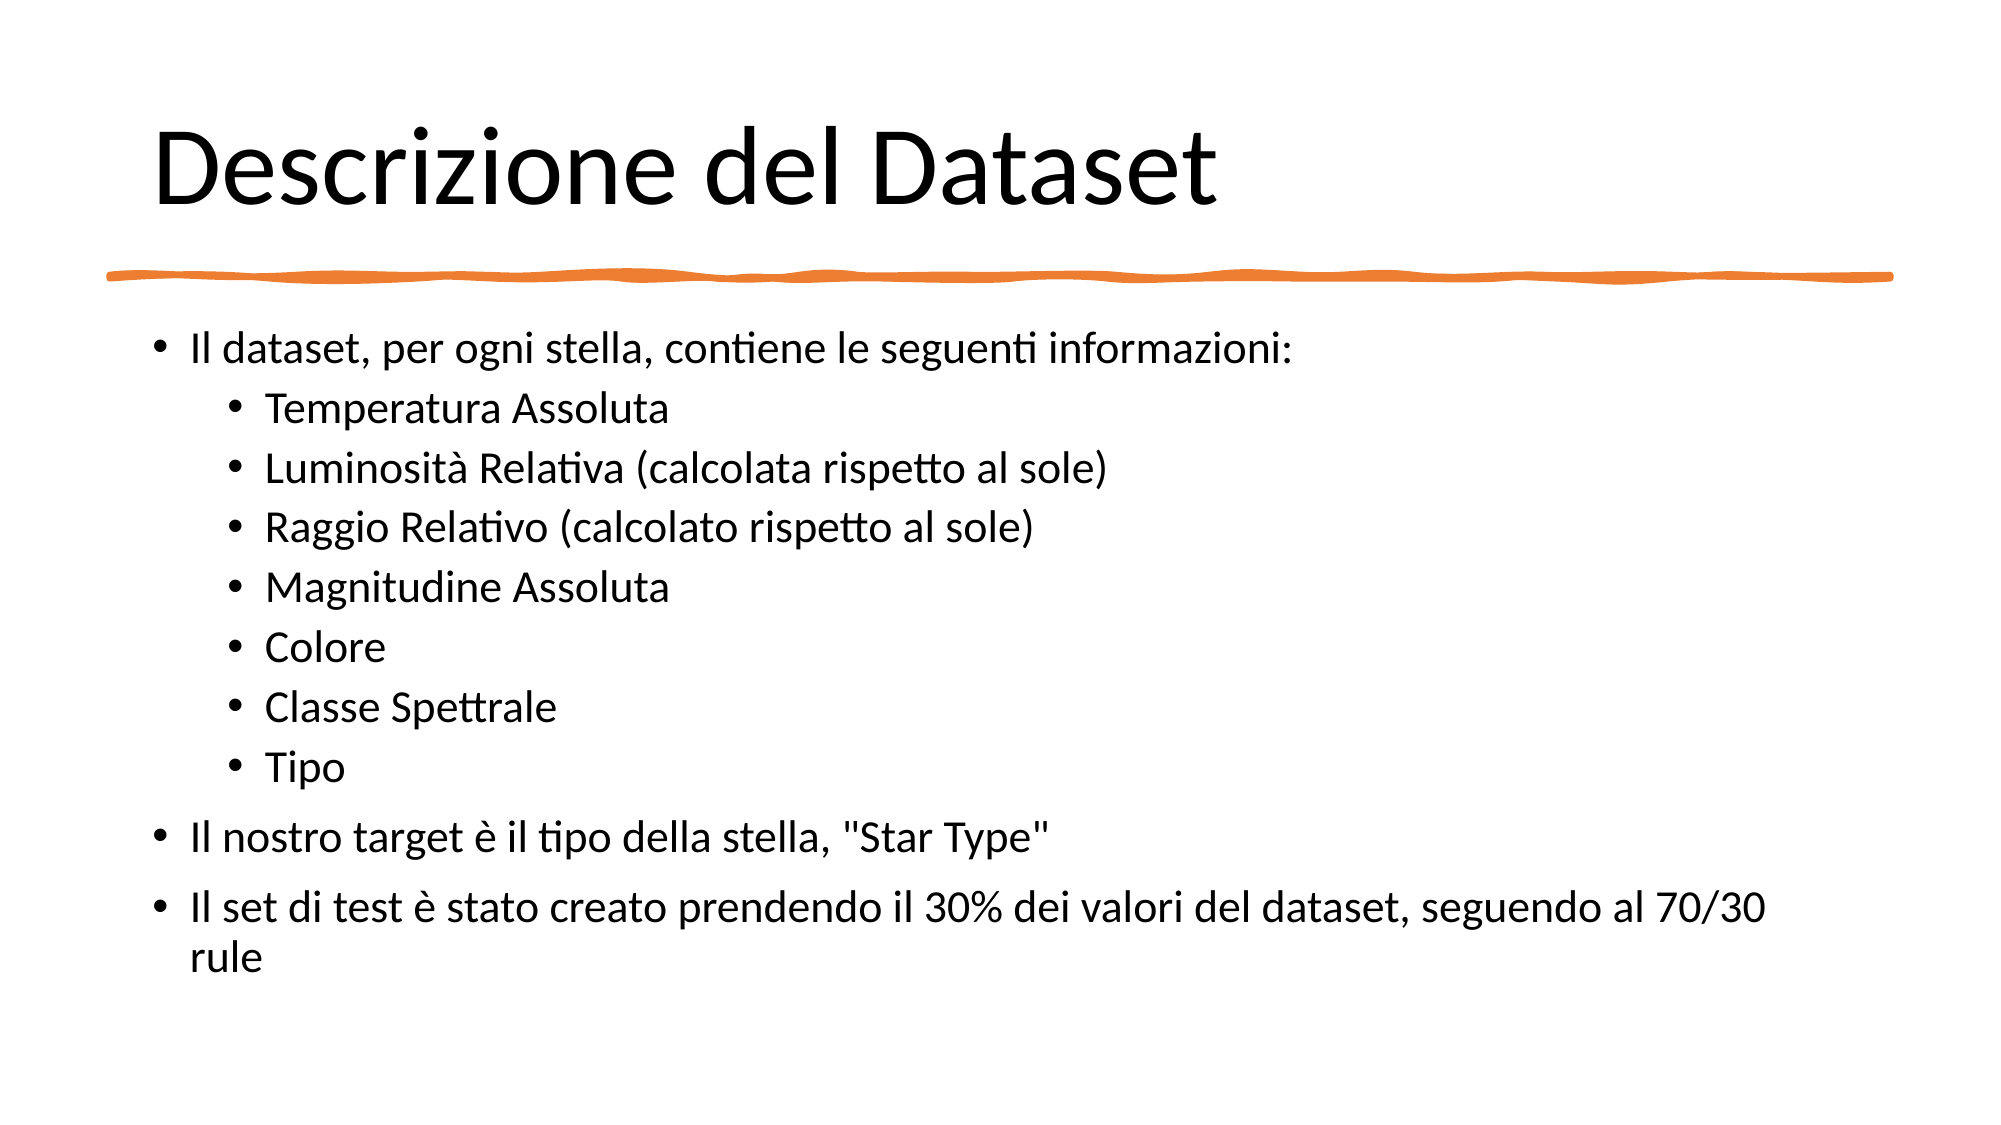

# Descrizione del Dataset

Il dataset, per ogni stella, contiene le seguenti informazioni:
Temperatura Assoluta
Luminosità Relativa (calcolata rispetto al sole)
Raggio Relativo (calcolato rispetto al sole)
Magnitudine Assoluta
Colore
Classe Spettrale
Tipo
Il nostro target è il tipo della stella, "Star Type"
Il set di test è stato creato prendendo il 30% dei valori del dataset, seguendo al 70/30 rule